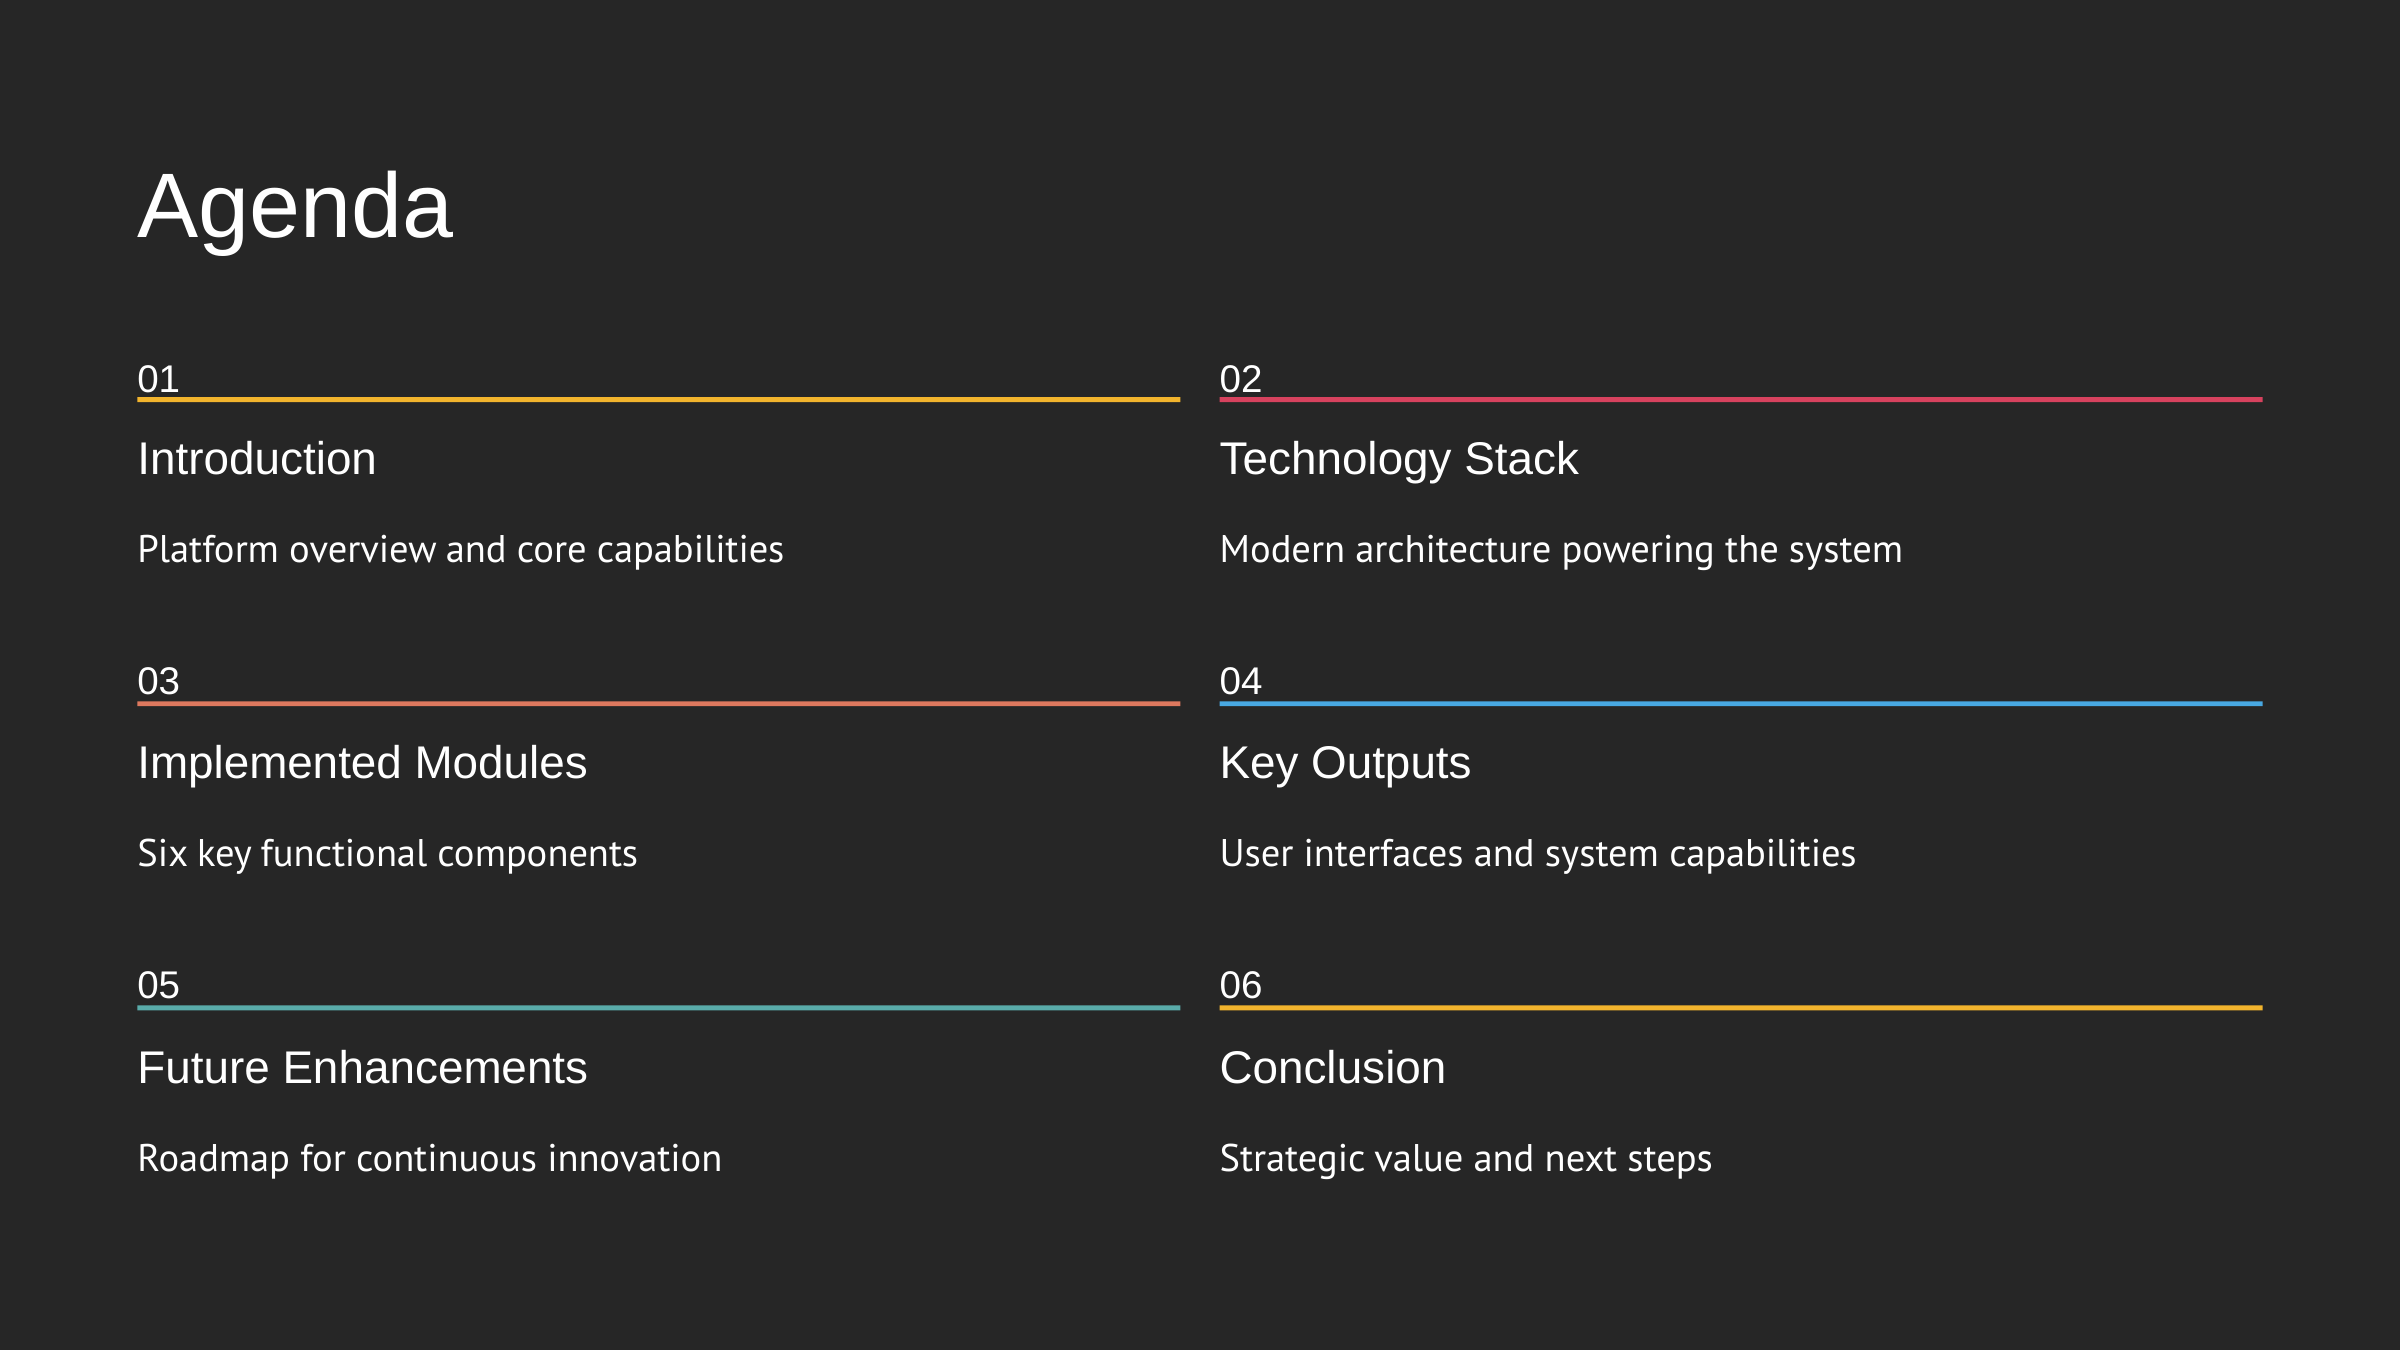

Agenda
01
02

Introduction
Technology Stack
Platform overview and core capabilities
Modern architecture powering the system
03
04

Implemented Modules
Key Outputs
Six key functional components
User interfaces and system capabilities
05
06

Future Enhancements
Conclusion
Roadmap for continuous innovation
Strategic value and next steps